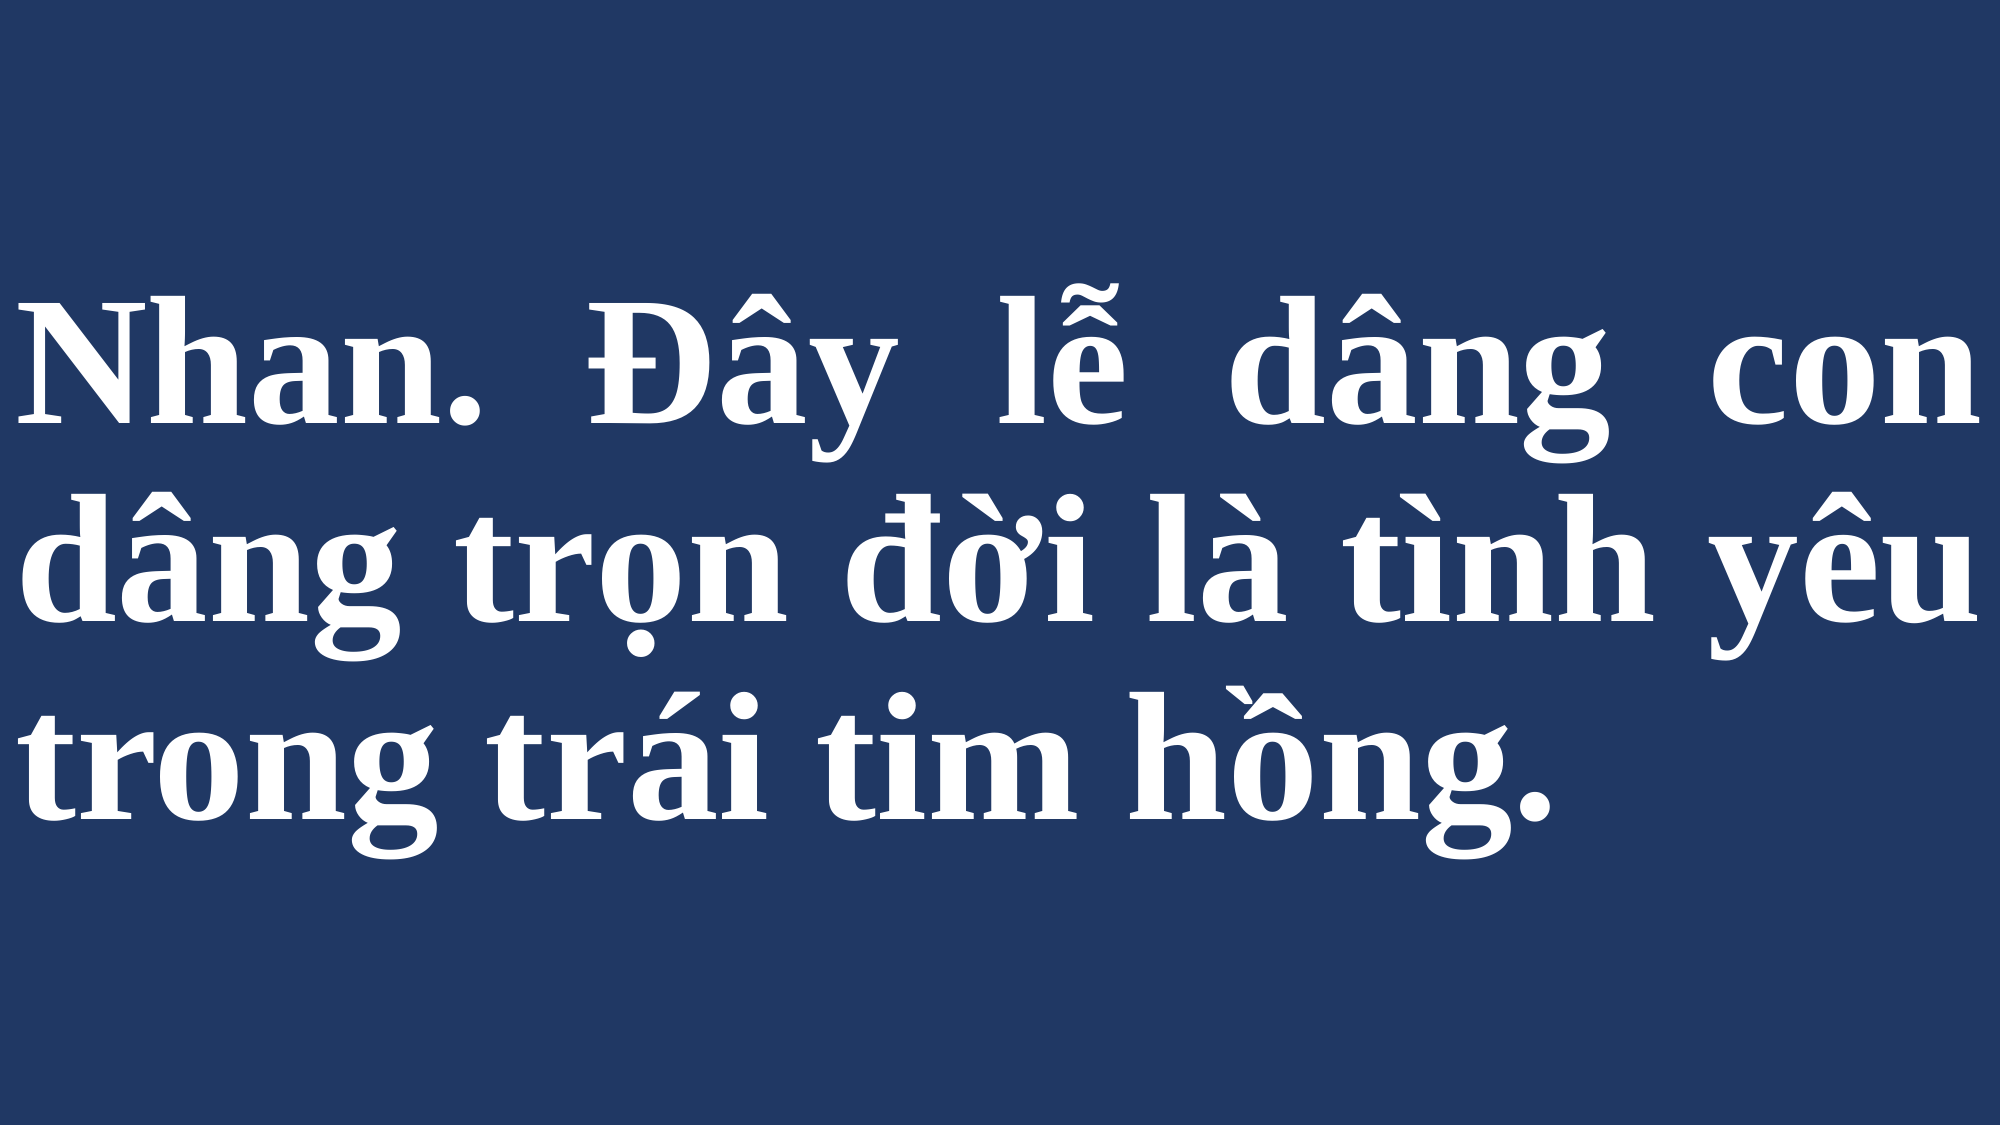

# Nhan. Đây lễ dâng con dâng trọn đời là tình yêu trong trái tim hồng.